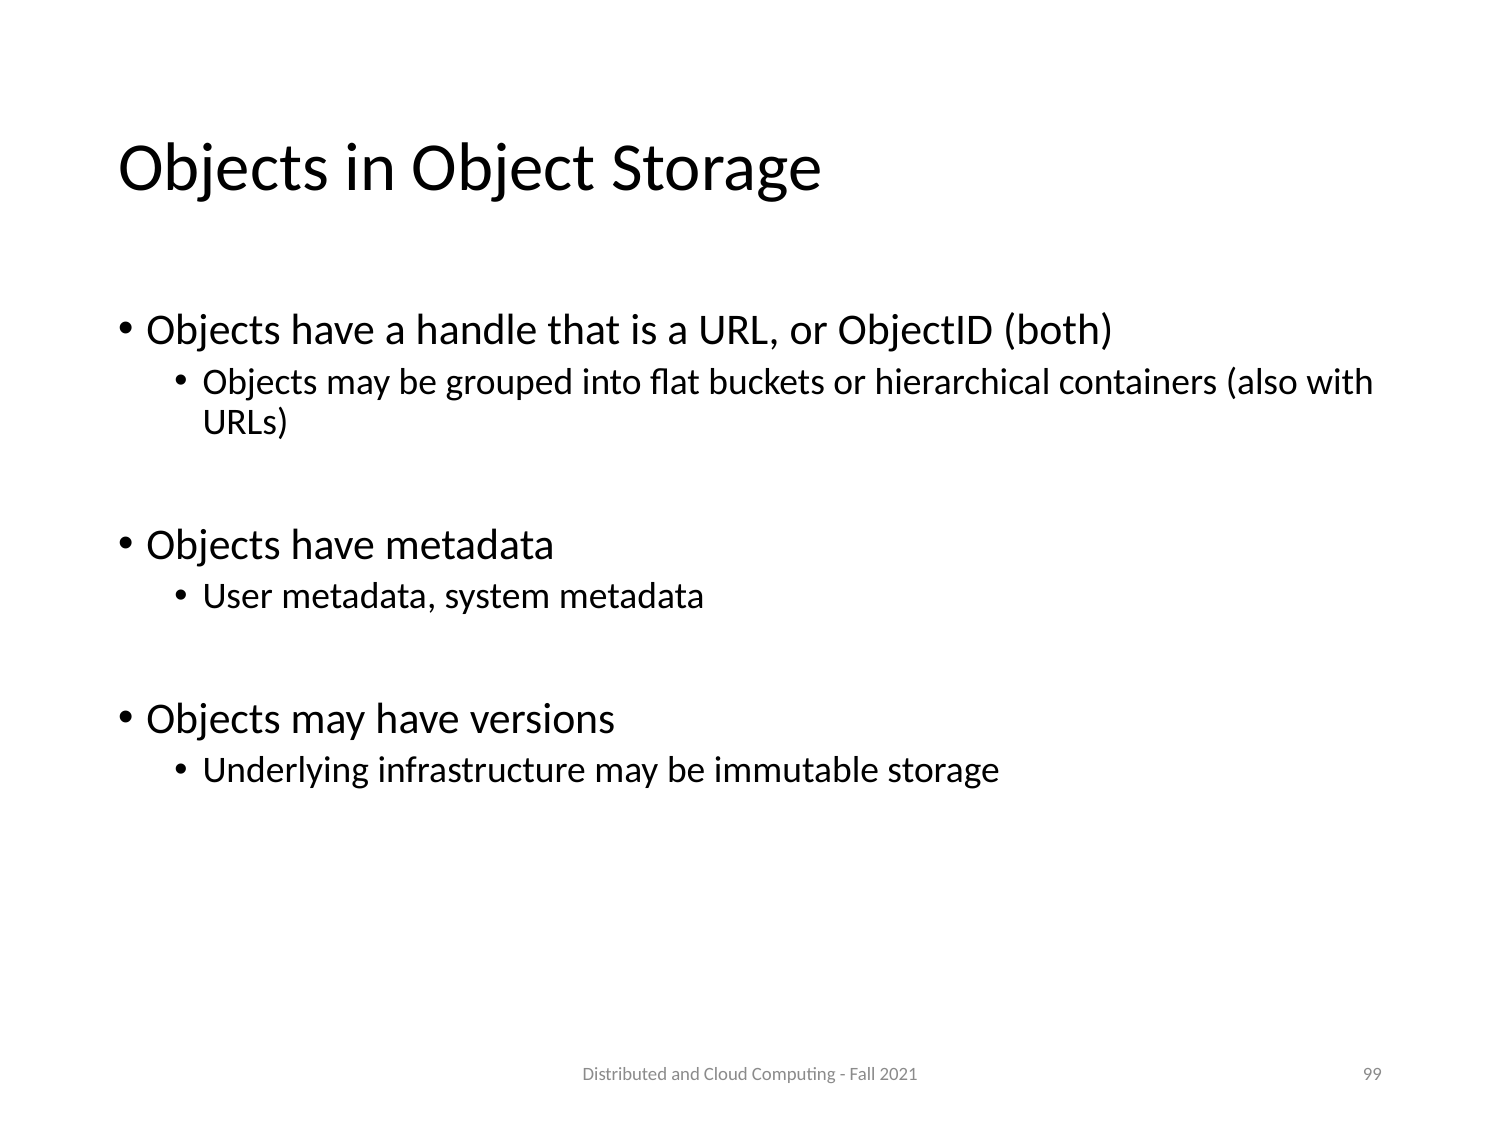

# Objects in Object Storage
Objects have a handle that is a URL, or ObjectID (both)
Objects may be grouped into flat buckets or hierarchical containers (also with URLs)

Objects have metadata
User metadata, system metadata

Objects may have versions
Underlying infrastructure may be immutable storage

Distributed and Cloud Computing - Fall 2021
99